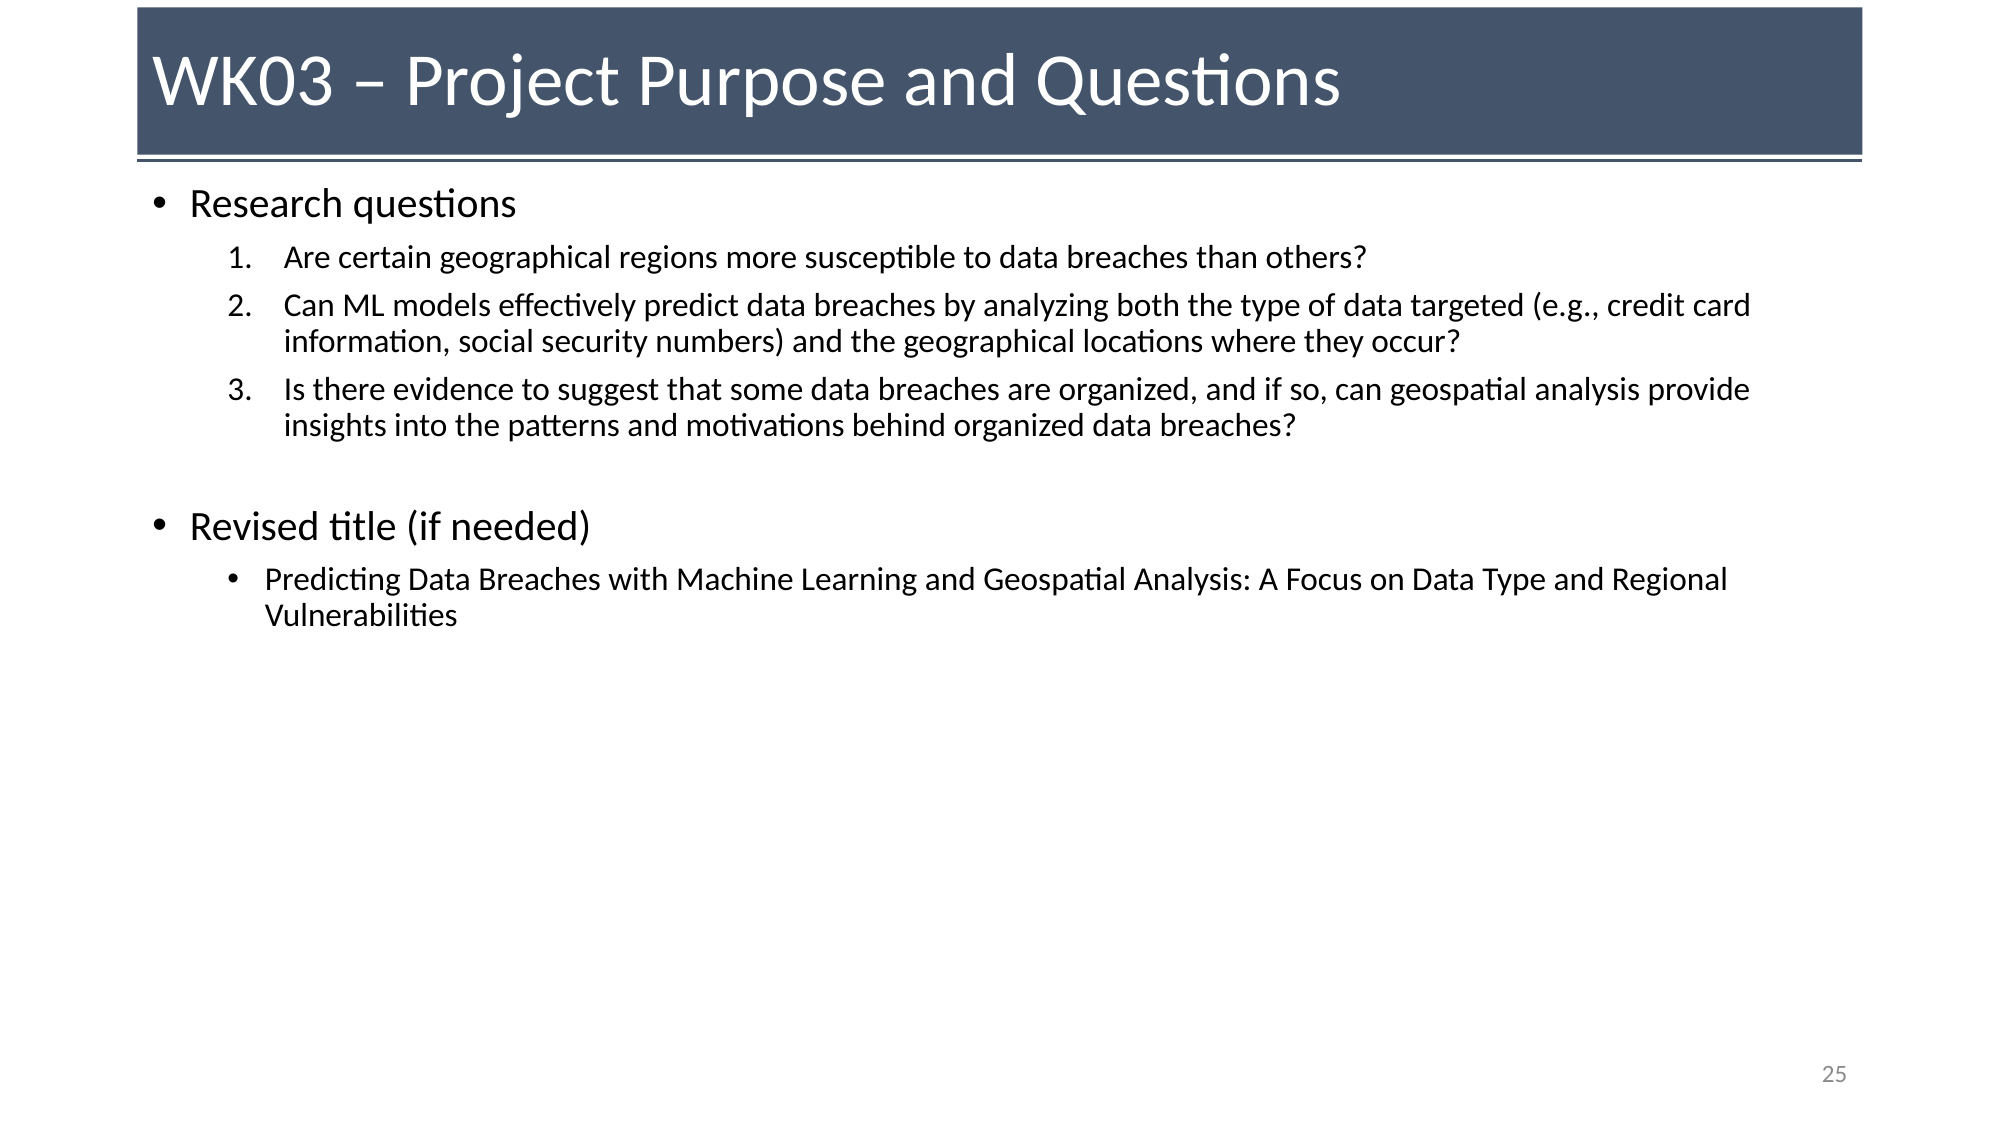

# WK03 – Project Purpose and Questions
Research questions
Are certain geographical regions more susceptible to data breaches than others?
Can ML models effectively predict data breaches by analyzing both the type of data targeted (e.g., credit card information, social security numbers) and the geographical locations where they occur?
Is there evidence to suggest that some data breaches are organized, and if so, can geospatial analysis provide insights into the patterns and motivations behind organized data breaches?

Revised title (if needed)
Predicting Data Breaches with Machine Learning and Geospatial Analysis: A Focus on Data Type and Regional Vulnerabilities

25